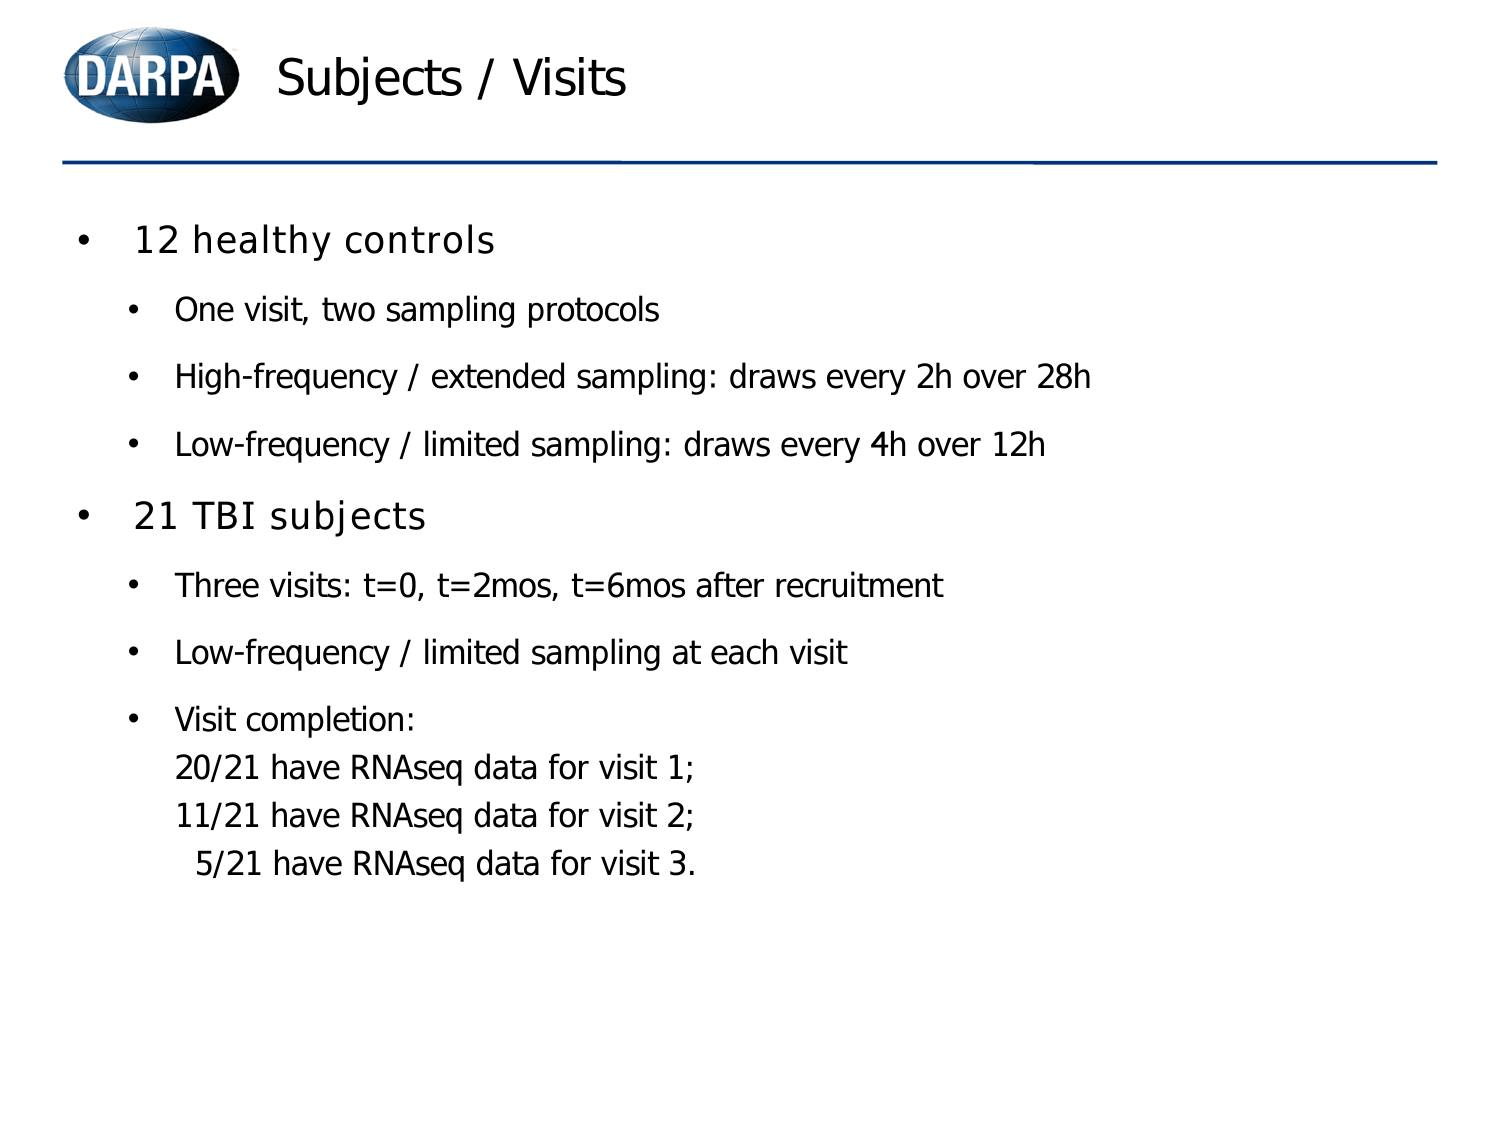

# Subjects / Visits
12 healthy controls
One visit, two sampling protocols
High-frequency / extended sampling: draws every 2h over 28h
Low-frequency / limited sampling: draws every 4h over 12h
21 TBI subjects
Three visits: t=0, t=2mos, t=6mos after recruitment
Low-frequency / limited sampling at each visit
Visit completion:
20/21 have RNAseq data for visit 1;
11/21 have RNAseq data for visit 2;
  5/21 have RNAseq data for visit 3.